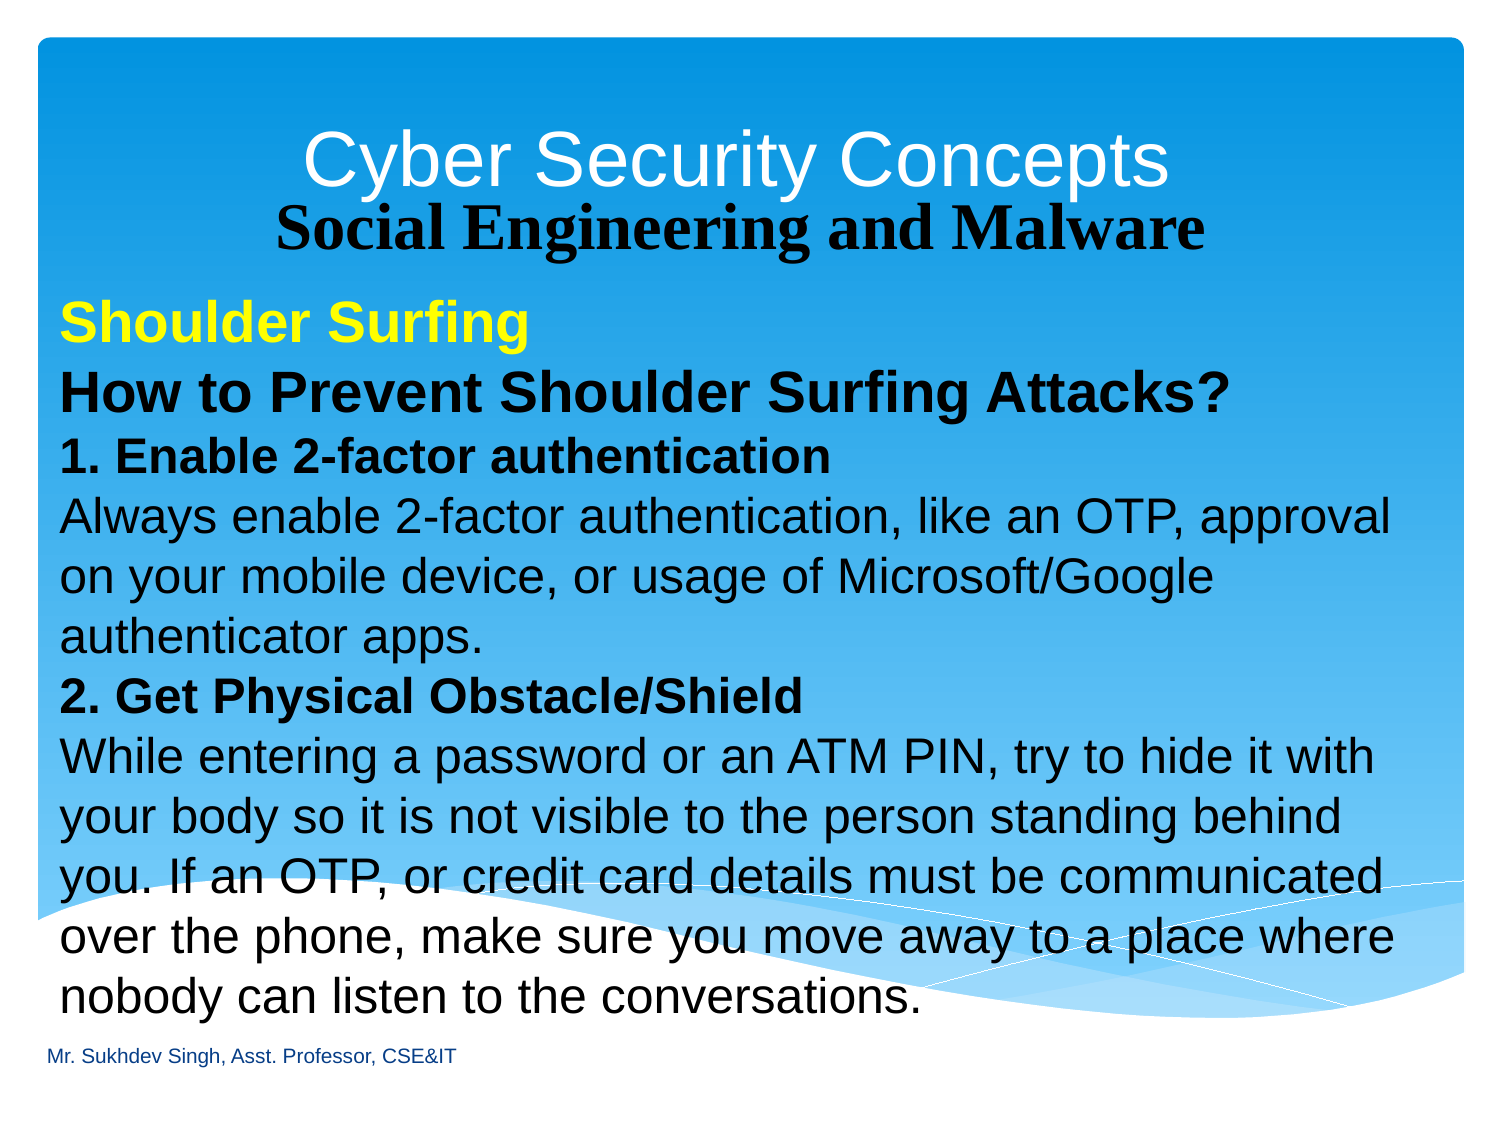

# Cyber Security Concepts
Social Engineering and Malware
Shoulder Surfing
How to Prevent Shoulder Surfing Attacks?
1. Enable 2-factor authentication
Always enable 2-factor authentication, like an OTP, approval on your mobile device, or usage of Microsoft/Google authenticator apps.
2. Get Physical Obstacle/Shield
While entering a password or an ATM PIN, try to hide it with your body so it is not visible to the person standing behind you. If an OTP, or credit card details must be communicated over the phone, make sure you move away to a place where nobody can listen to the conversations.

Mr. Sukhdev Singh, Asst. Professor, CSE&IT